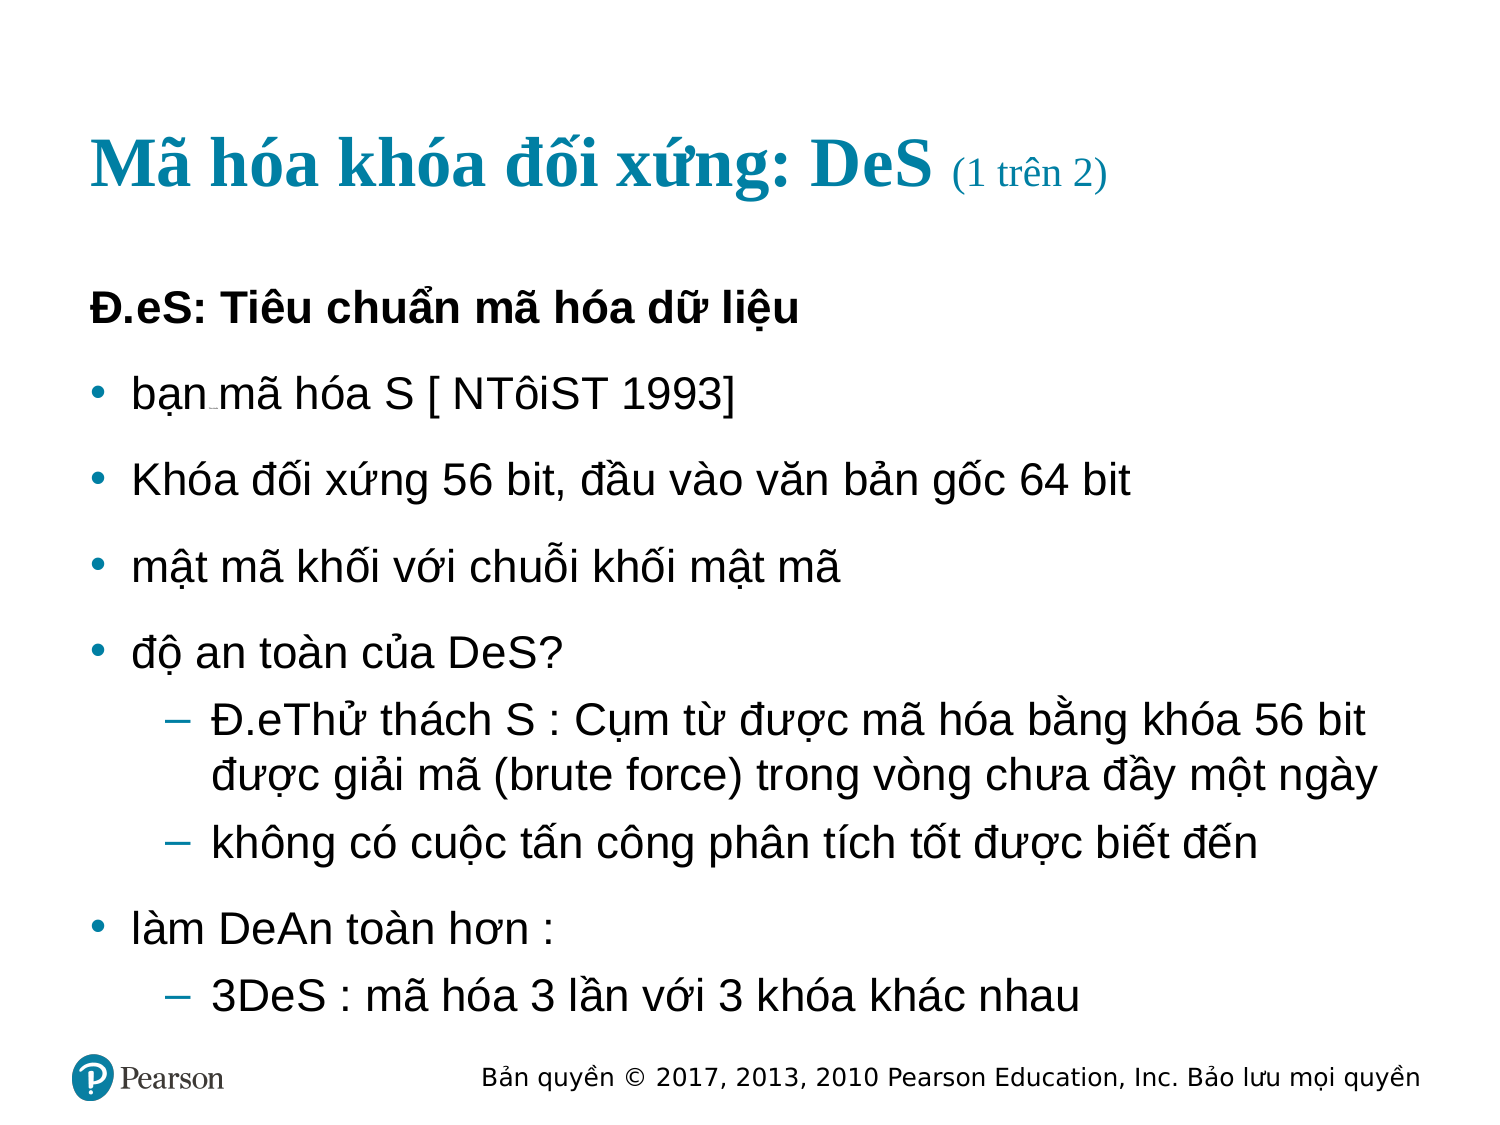

# Mã hóa khóa đối xứng: D e S (1 trên 2)
Đ. e S: Tiêu chuẩn mã hóa dữ liệu
bạn Tiêu chuẩn mã hóa S [ N Tôi S T 1993]
Khóa đối xứng 56 bit, đầu vào văn bản gốc 64 bit
mật mã khối với chuỗi khối mật mã
độ an toàn của D e S?
Đ. e Thử thách S : Cụm từ được mã hóa bằng khóa 56 bit được giải mã (brute force) trong vòng chưa đầy một ngày
không có cuộc tấn công phân tích tốt được biết đến
làm D e An toàn hơn :
3D e S : mã hóa 3 lần với 3 khóa khác nhau